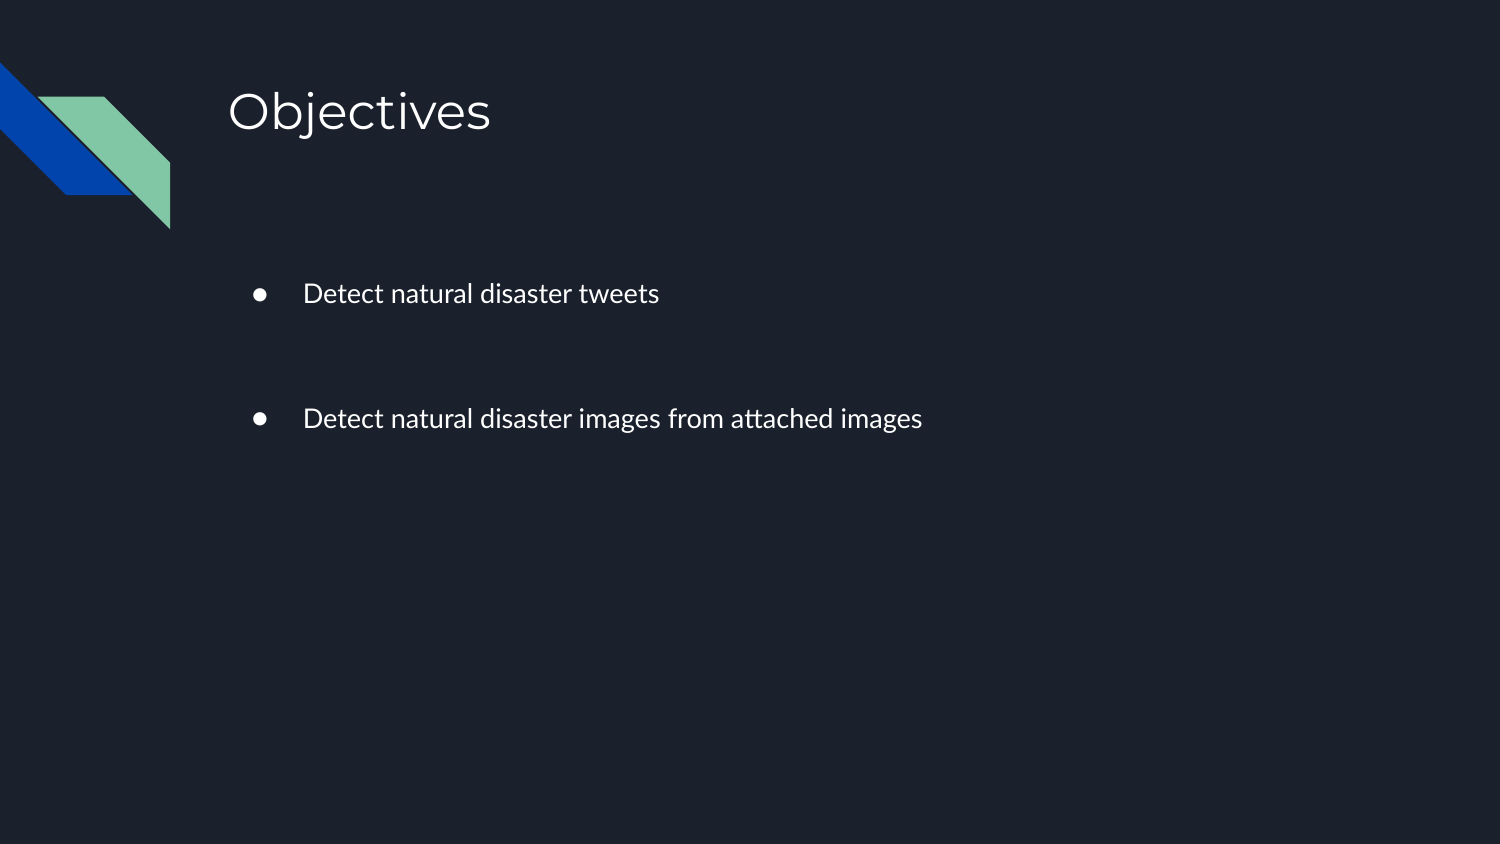

# Objectives
Detect natural disaster tweets

Detect natural disaster images from attached images